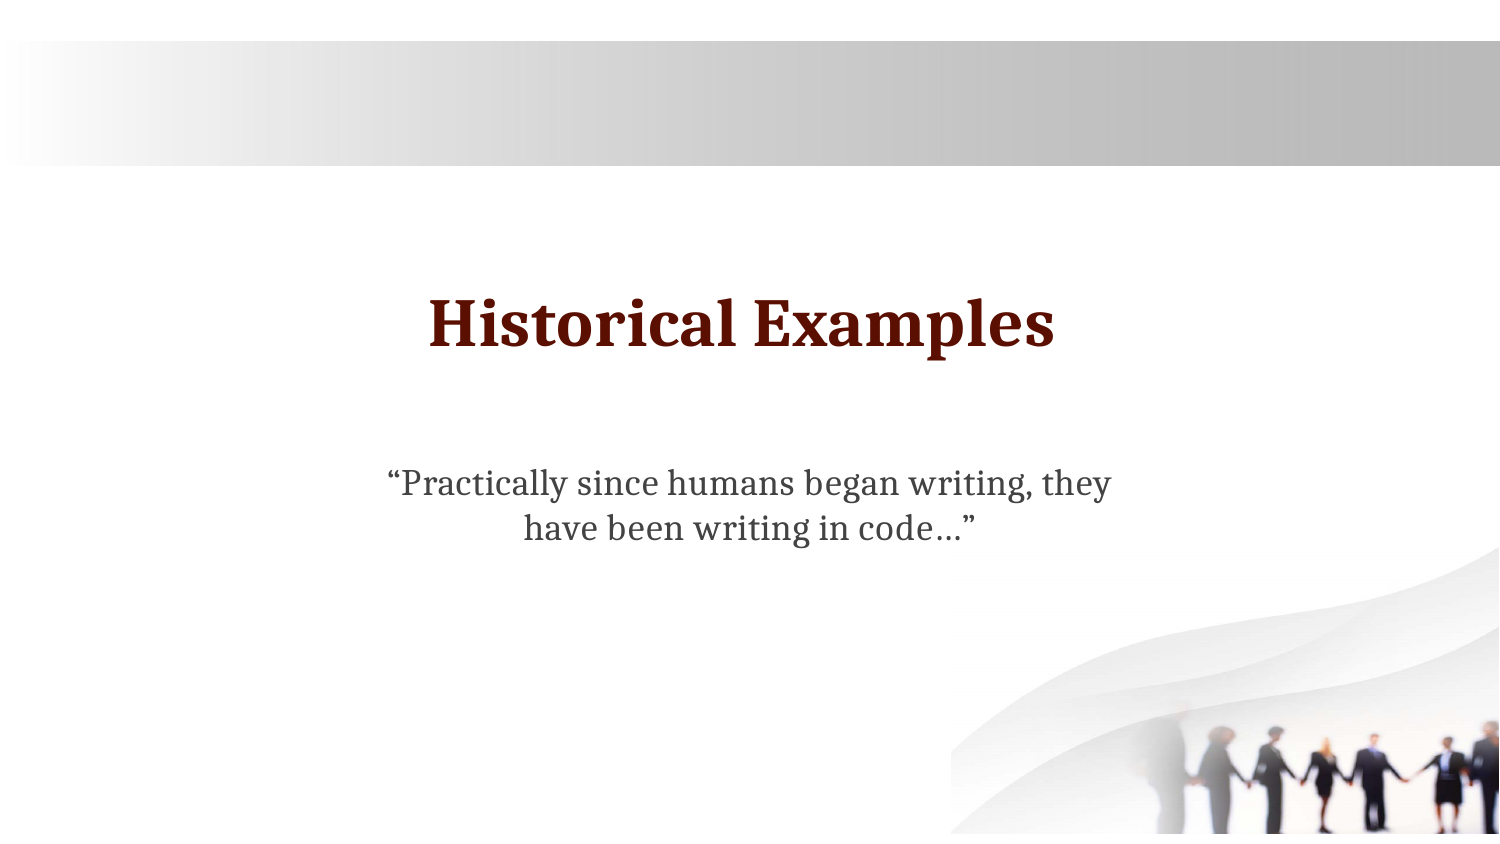

# Historical Examples
“Practically since humans began writing, they have been writing in code…”